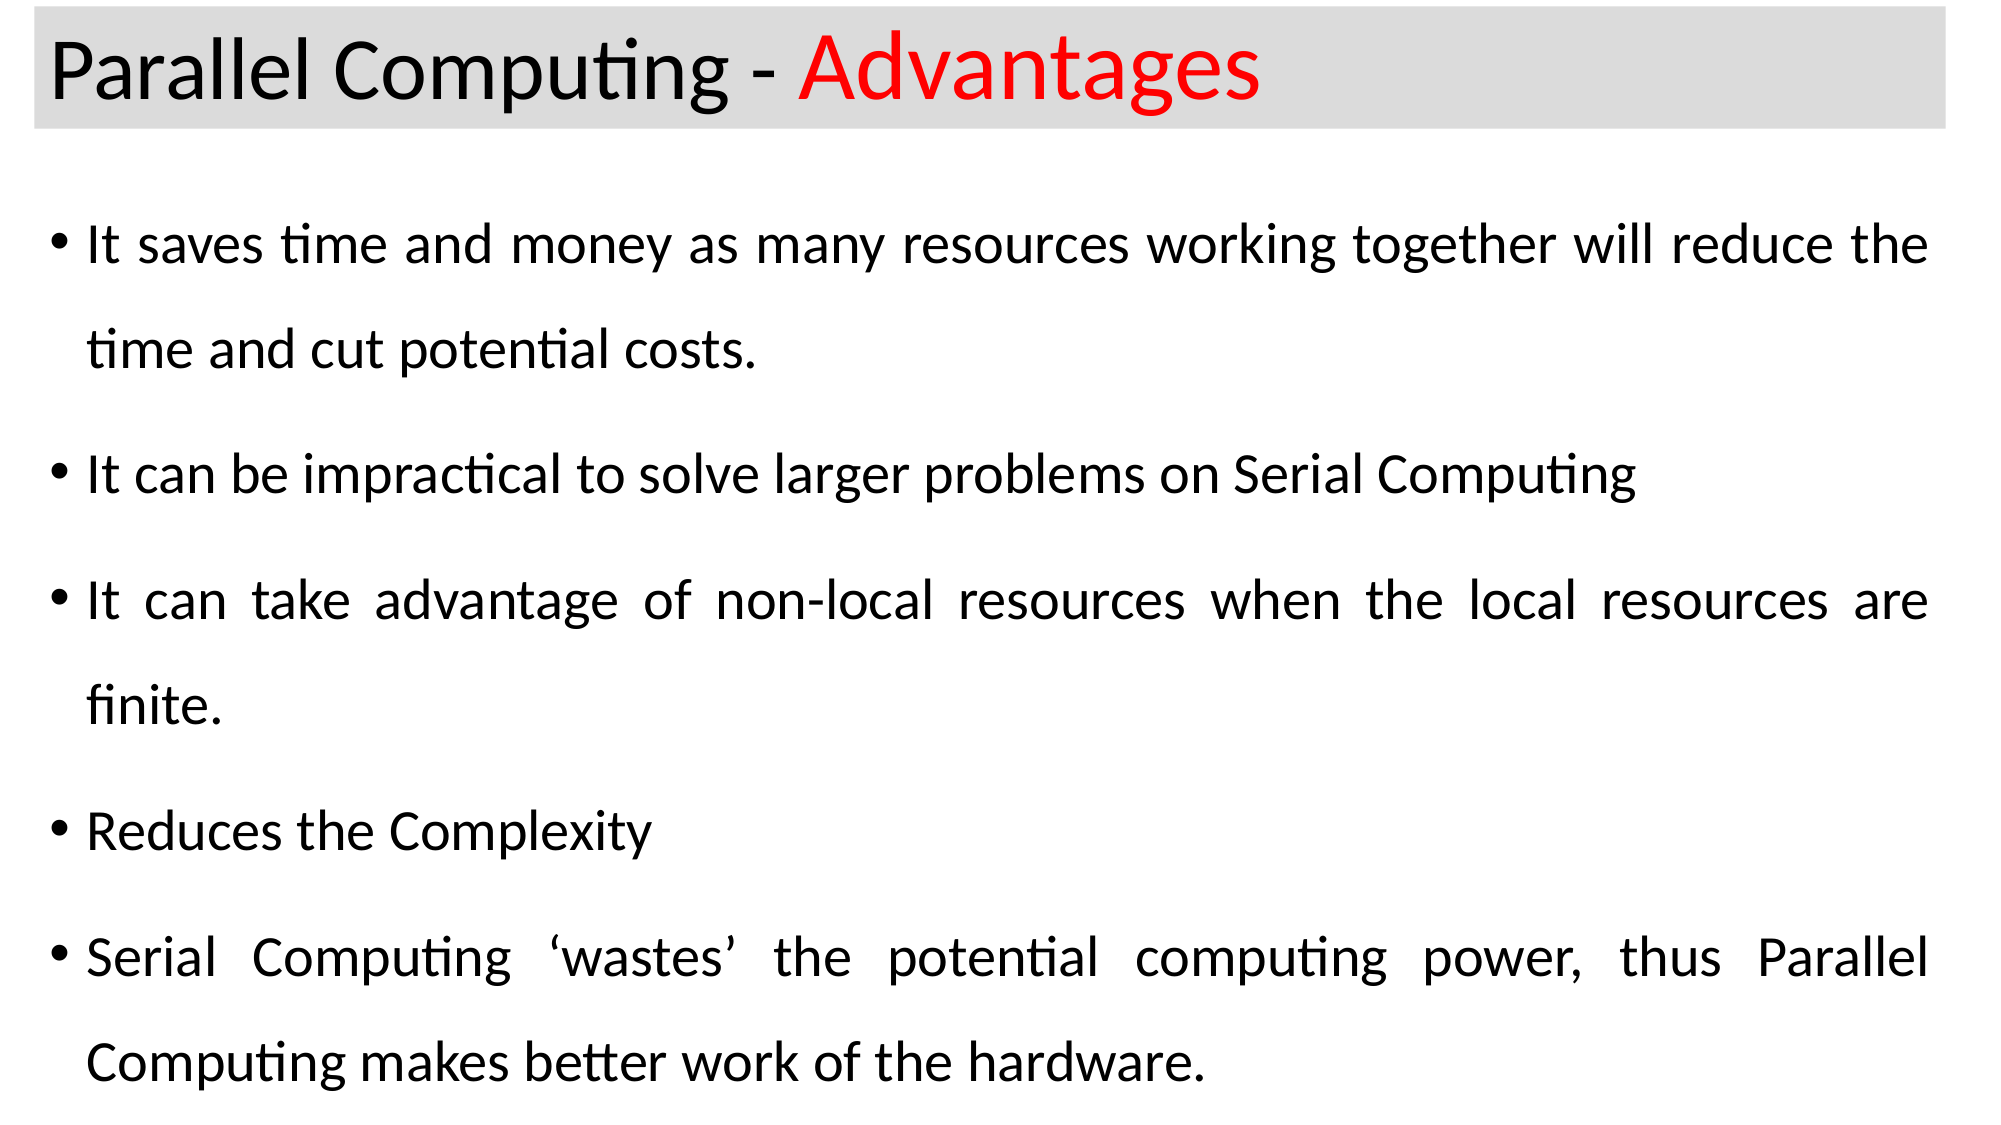

# Parallel Computing - Advantages
It saves time and money as many resources working together will reduce the time and cut potential costs.
It can be impractical to solve larger problems on Serial Computing
It can take advantage of non-local resources when the local resources are finite.
Reduces the Complexity
Serial Computing ‘wastes’ the potential computing power, thus Parallel Computing makes better work of the hardware.